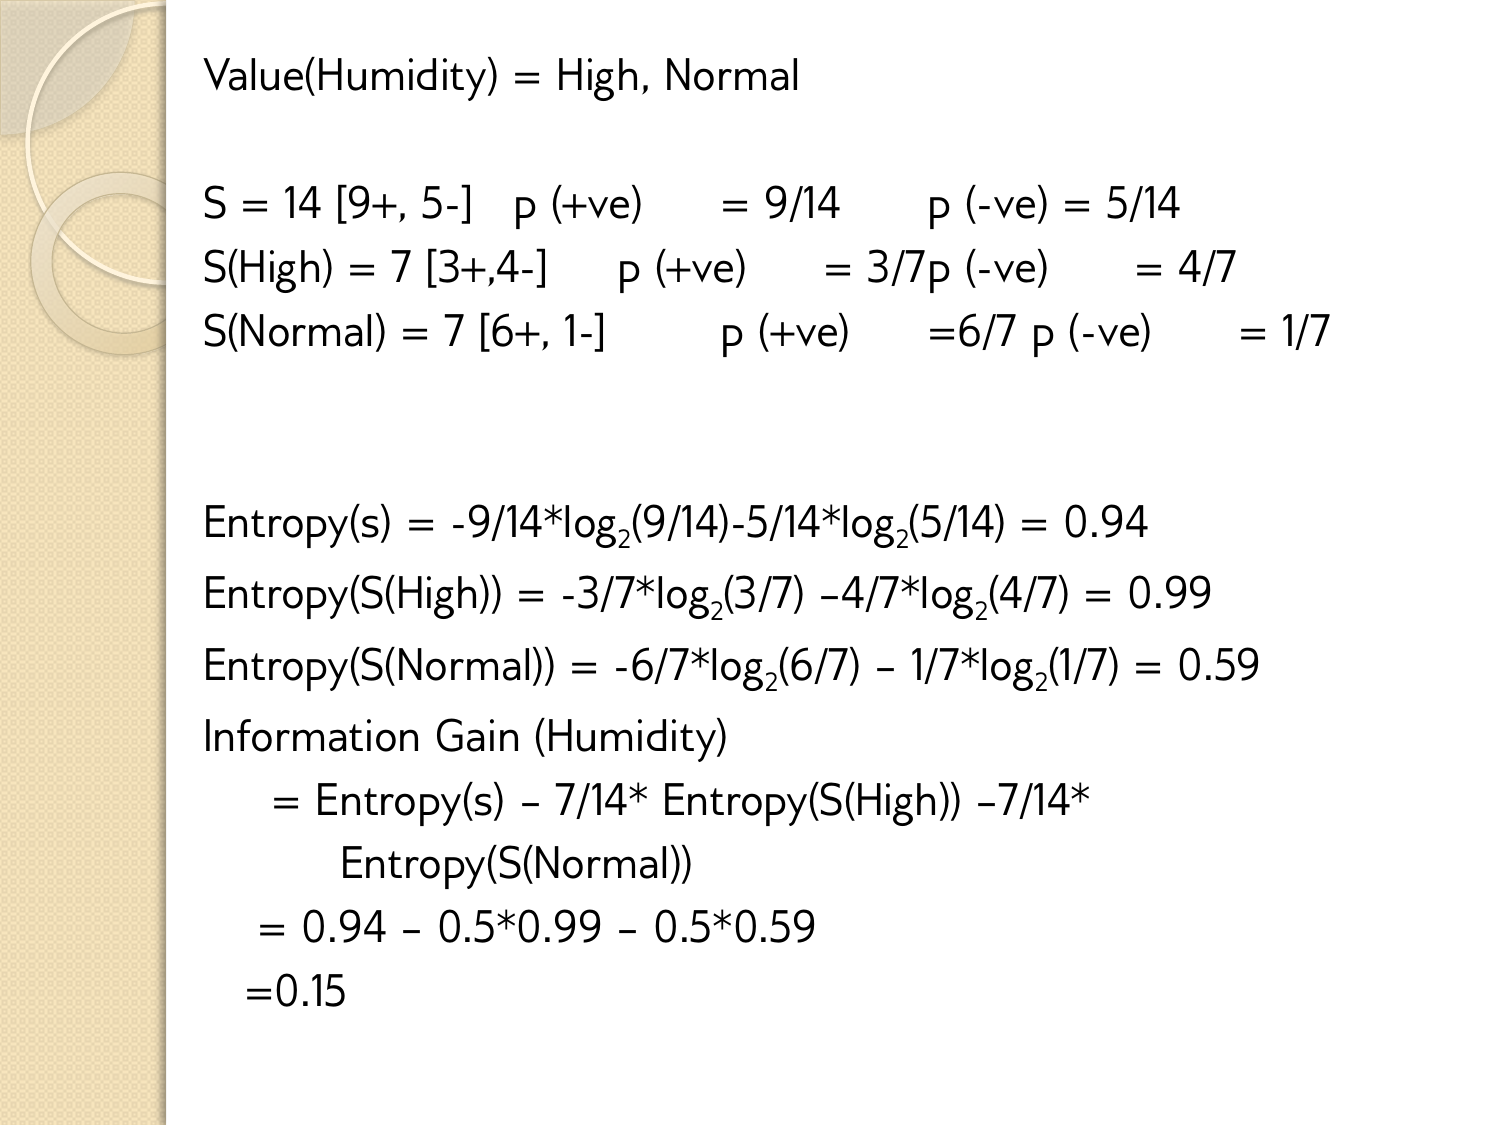

Value(Humidity) = High, Normal

S = 14 [9+, 5-]		p (+ve)	= 9/14		p (-ve) = 5/14
S(High) = 7 [3+,4-]	p (+ve)	= 3/7		p (-ve)	= 4/7
S(Normal) = 7 [6+, 1-] 	p (+ve)	=6/7		p (-ve)	= 1/7

Entropy(s) = -9/14*log2(9/14)-5/14*log2(5/14) = 0.94
Entropy(S(High)) = -3/7*log2(3/7) –4/7*log2(4/7) = 0.99
Entropy(S(Normal)) = -6/7*log2(6/7) – 1/7*log2(1/7) = 0.59
Information Gain (Humidity)
     = Entropy(s) – 7/14* Entropy(S(High)) –7/14*
          Entropy(S(Normal))
    = 0.94 – 0.5*0.99 – 0.5*0.59
   =0.15